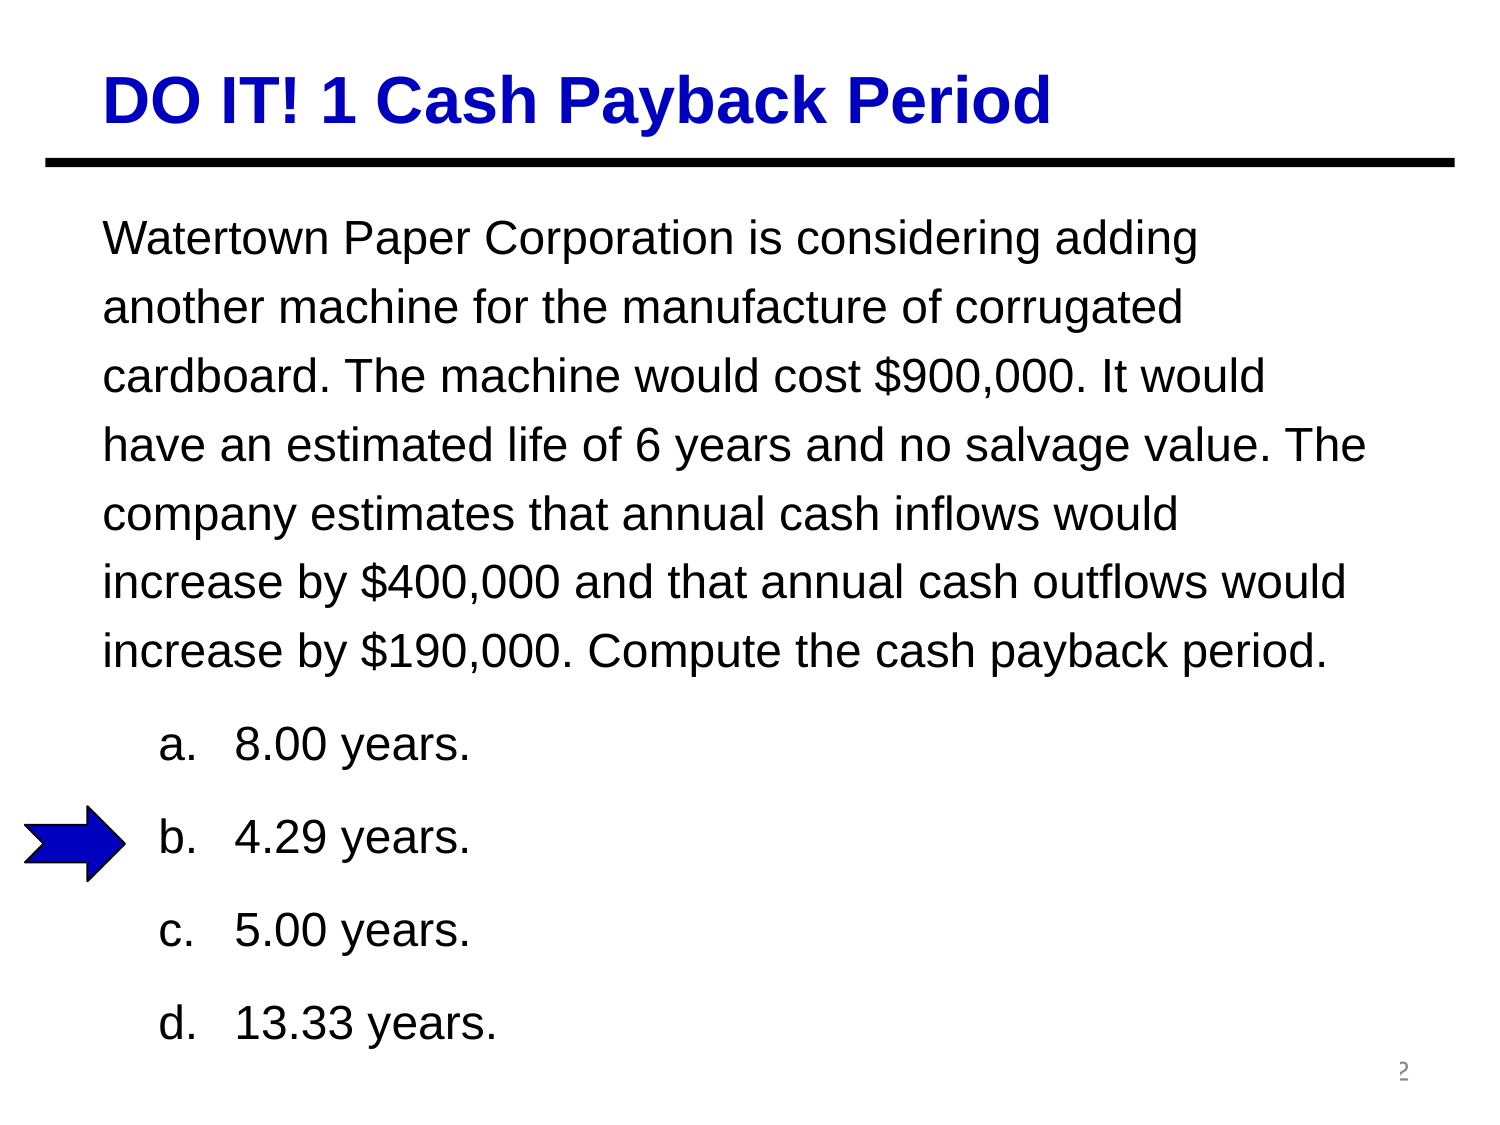

DO IT! 1 Cash Payback Period

Watertown Paper Corporation is considering adding another machine for the manufacture of corrugated cardboard. The machine would cost $900,000. It would have an estimated life of 6 years and no salvage value. The company estimates that annual cash inflows would increase by $400,000 and that annual cash outflows would increase by $190,000. Compute the cash payback period.
8.00 years.
4.29 years.
5.00 years.
13.33 years.

12